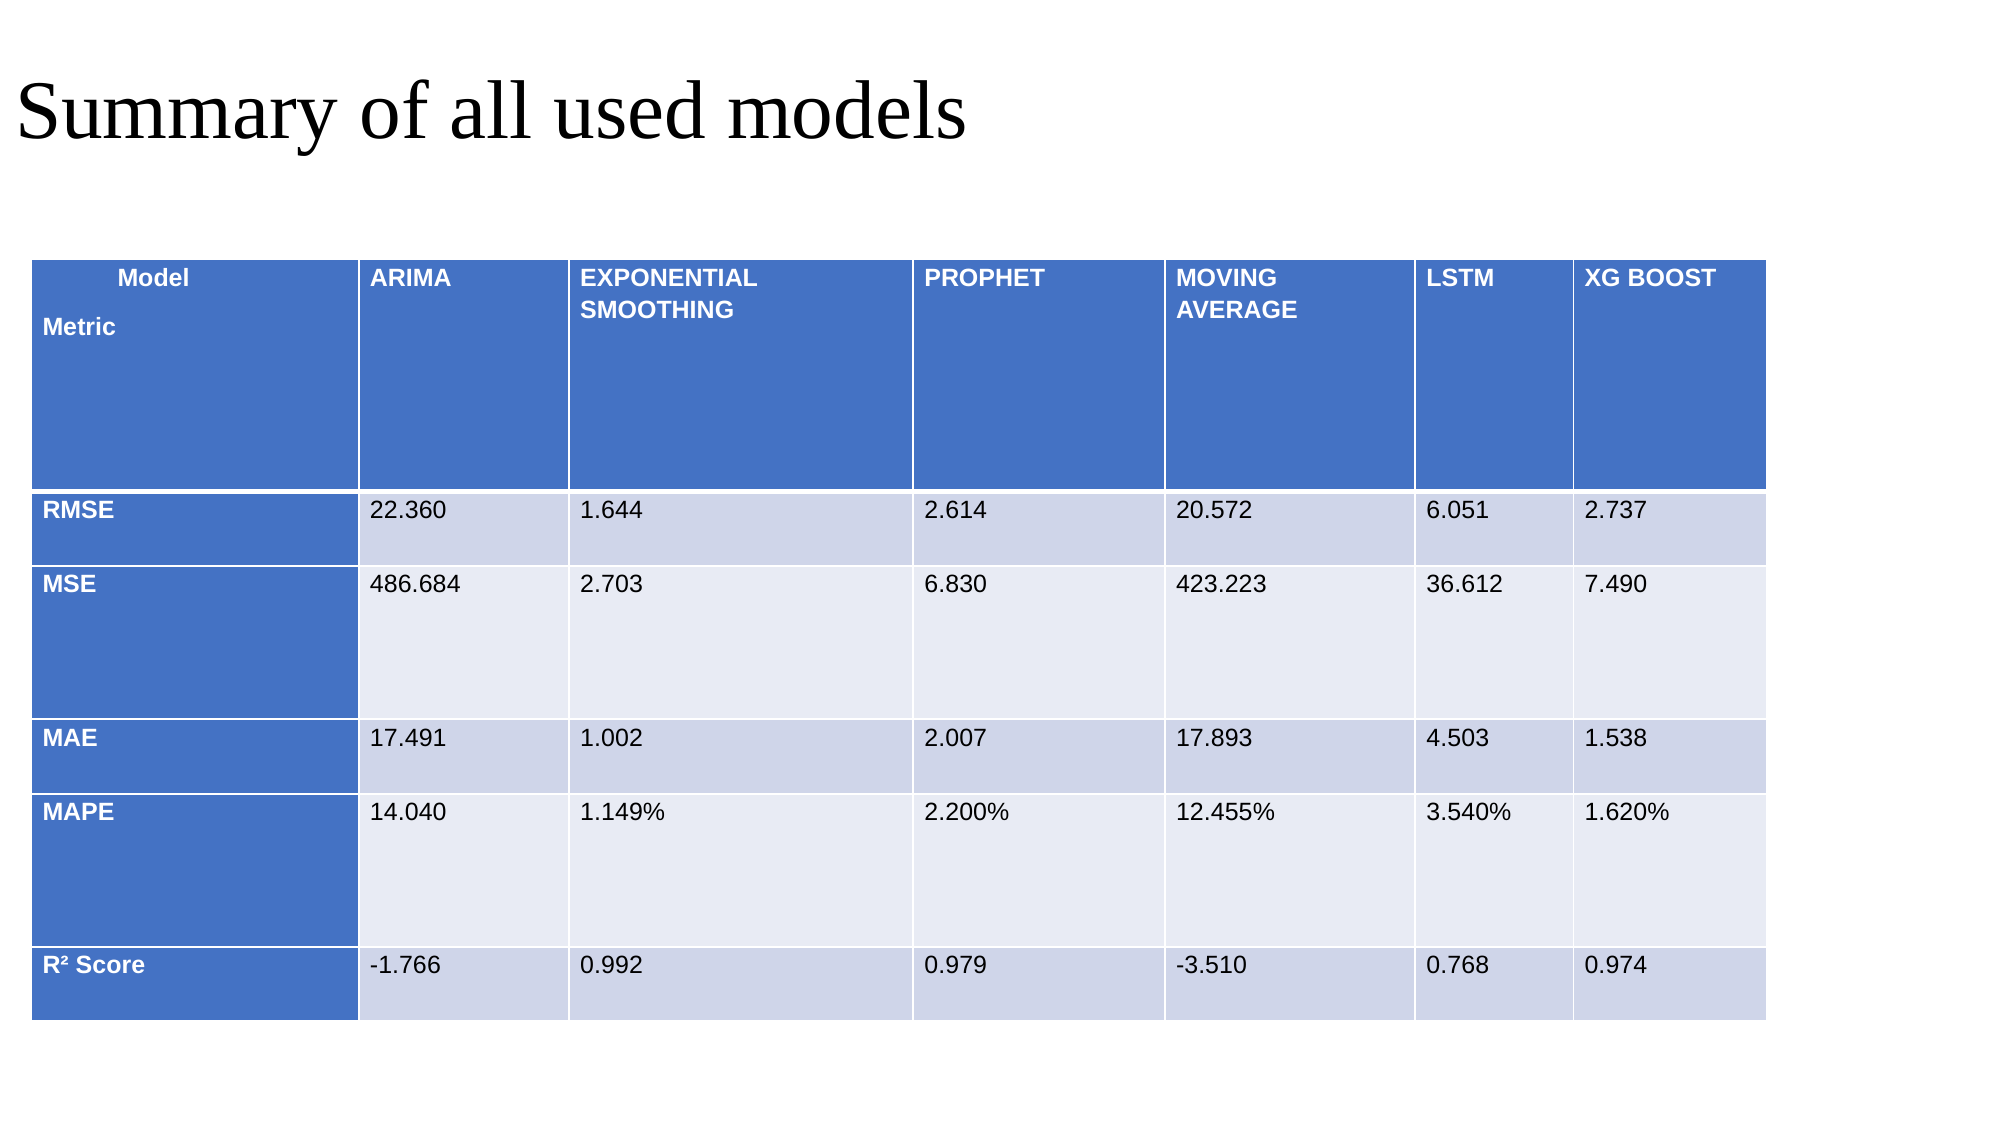

# Summary of all used models
| Model Metric | ARIMA | EXPONENTIAL SMOOTHING | PROPHET | MOVING AVERAGE | LSTM | XG BOOST |
| --- | --- | --- | --- | --- | --- | --- |
| RMSE | 22.360 | 1.644 | 2.614 | 20.572 | 6.051 | 2.737 |
| MSE | 486.684 | 2.703 | 6.830 | 423.223 | 36.612 | 7.490 |
| MAE | 17.491 | 1.002 | 2.007 | 17.893 | 4.503 | 1.538 |
| MAPE | 14.040 | 1.149% | 2.200% | 12.455% | 3.540% | 1.620% |
| R² Score | -1.766 | 0.992 | 0.979 | -3.510 | 0.768 | 0.974 |